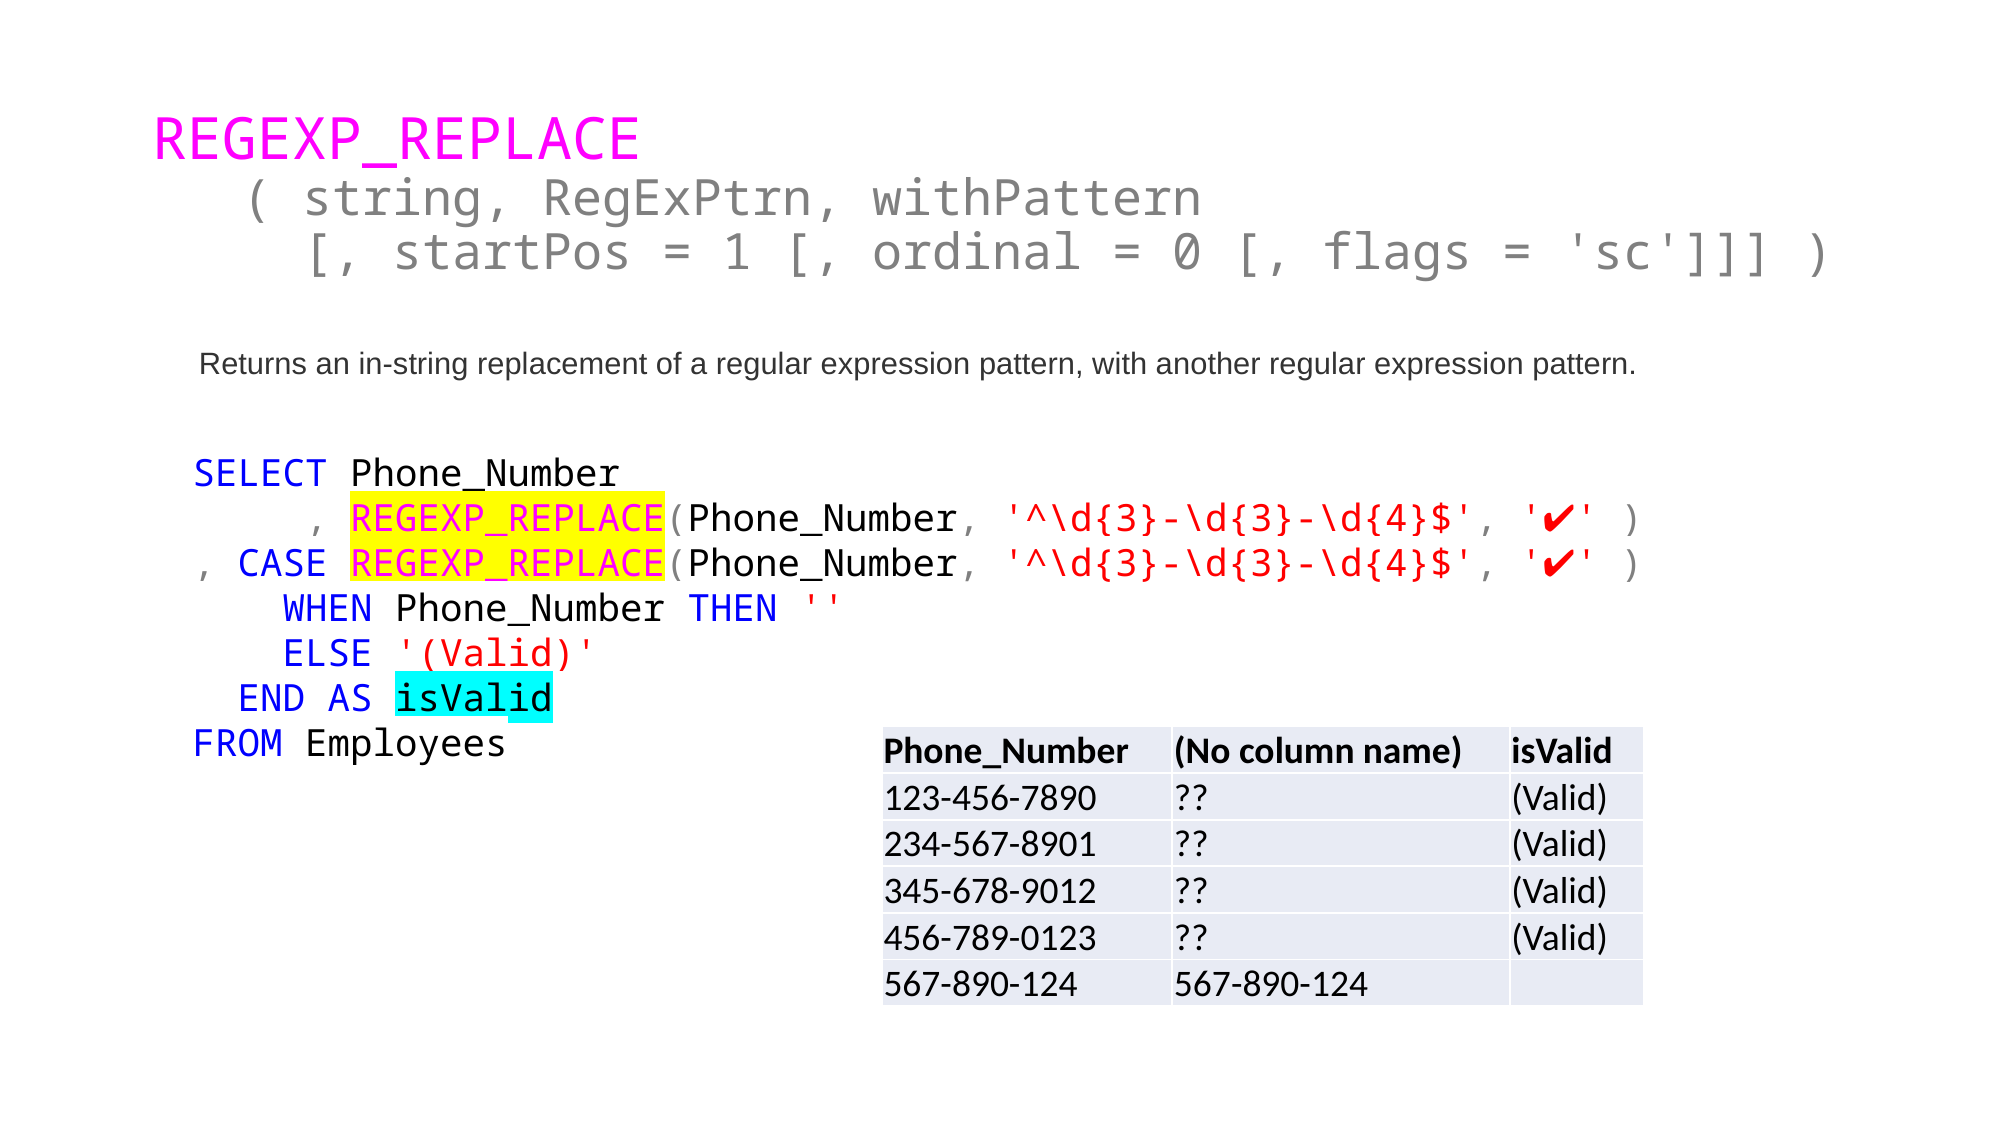

# REGEXP_REPLACE ( string, RegExPtrn, withPattern [, startPos = 1 [, ordinal = 0 [, flags = 'sc']]] )
Returns an in-string replacement of a regular expression pattern, with another regular expression pattern.
SELECT Phone_Number
     , REGEXP_REPLACE(Phone_Number, '^\d{3}-\d{3}-\d{4}$', '✔️' )
, CASE REGEXP_REPLACE(Phone_Number, '^\d{3}-\d{3}-\d{4}$', '✔️' )
    WHEN Phone_Number THEN ''
    ELSE '(Valid)'
  END AS isValid
FROM Employees
| Phone\_Number | (No column name) | isValid |
| --- | --- | --- |
| 123-456-7890 | ?? | (Valid) |
| 234-567-8901 | ?? | (Valid) |
| 345-678-9012 | ?? | (Valid) |
| 456-789-0123 | ?? | (Valid) |
| 567-890-124 | 567-890-124 |  |